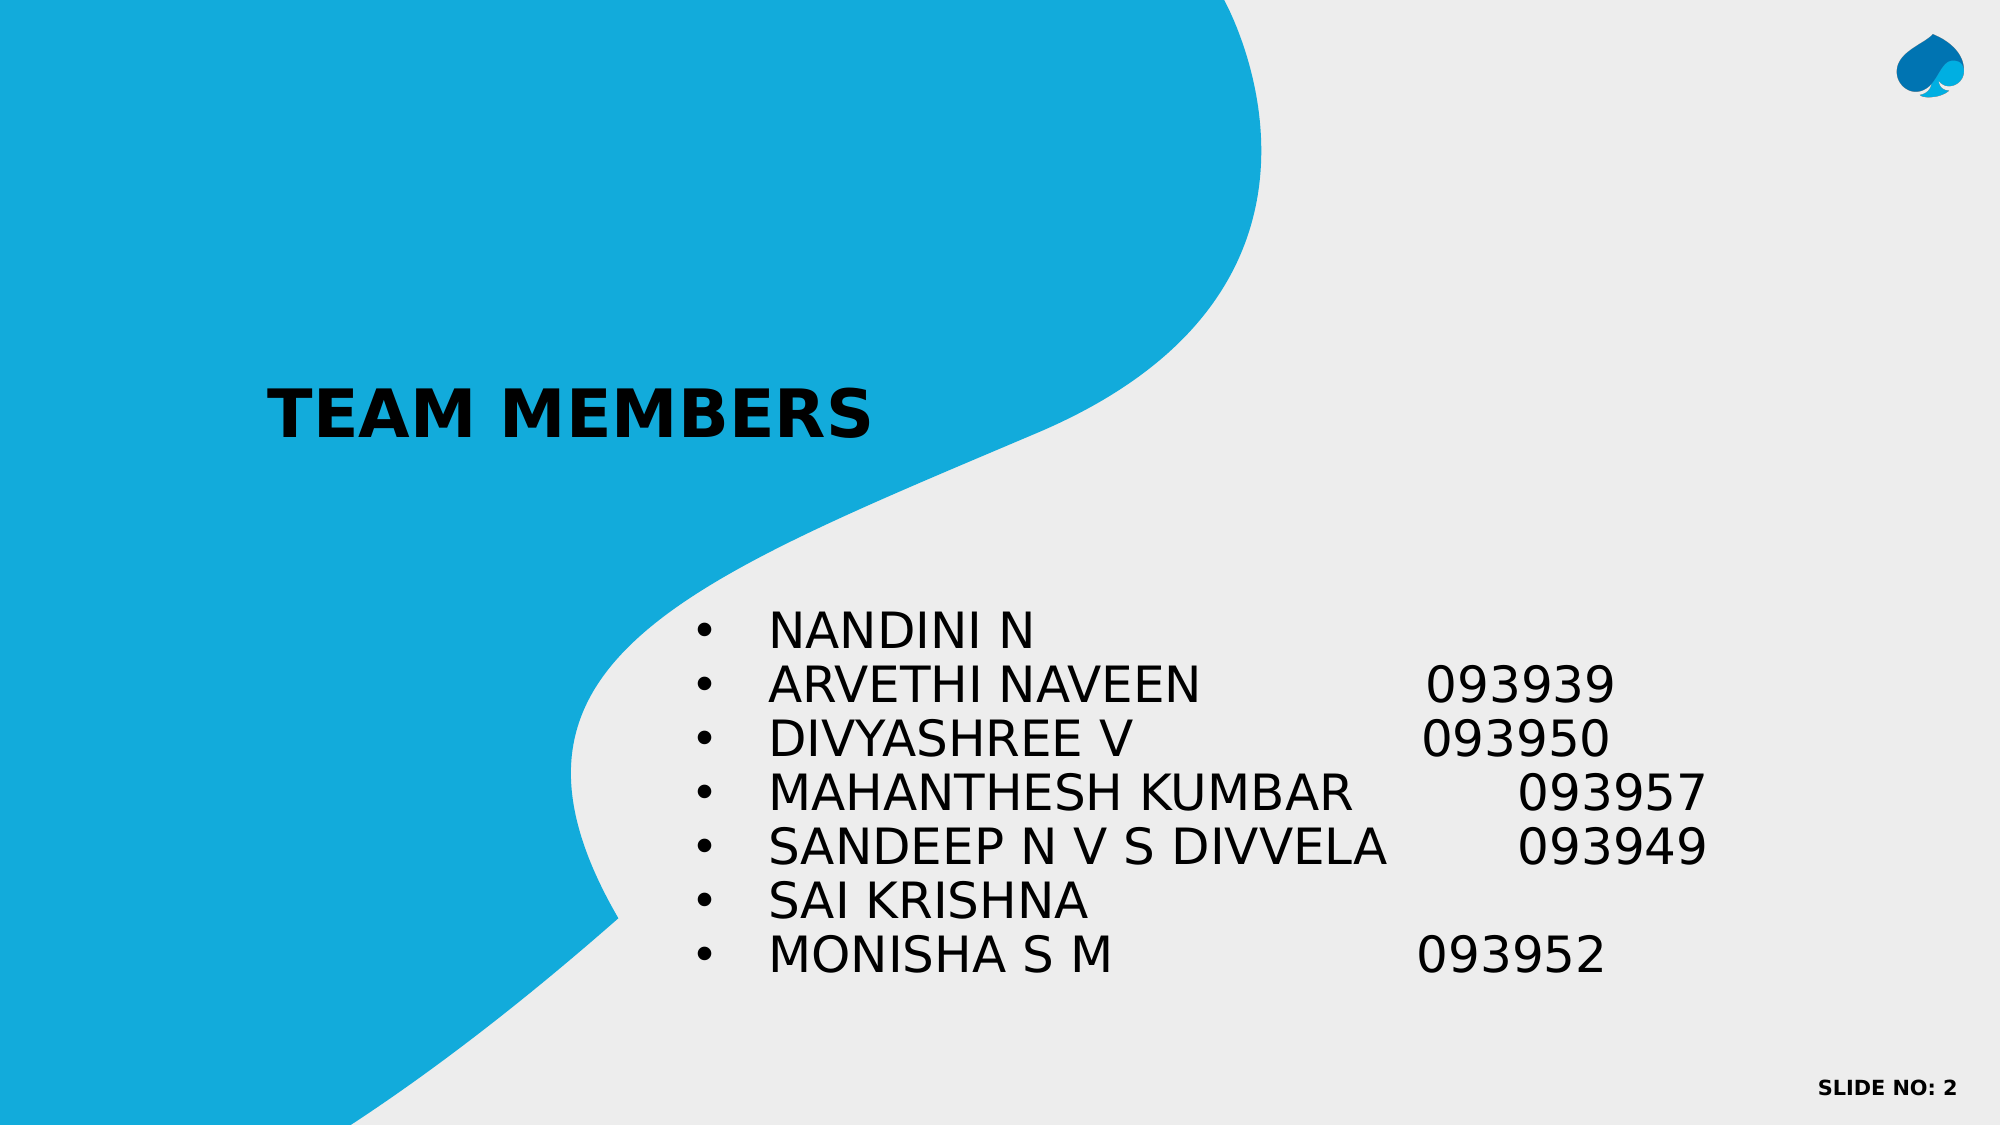

TEAM MEMBERS
 NANDINI N
 ARVETHI NAVEEN              093939
 DIVYASHREE V                  093950
 MAHANTHESH KUMBAR	 093957
 SANDEEP N V S DIVVELA	 093949
 SAI KRISHNA
 MONISHA S M                   093952
SLIDE NO: 2